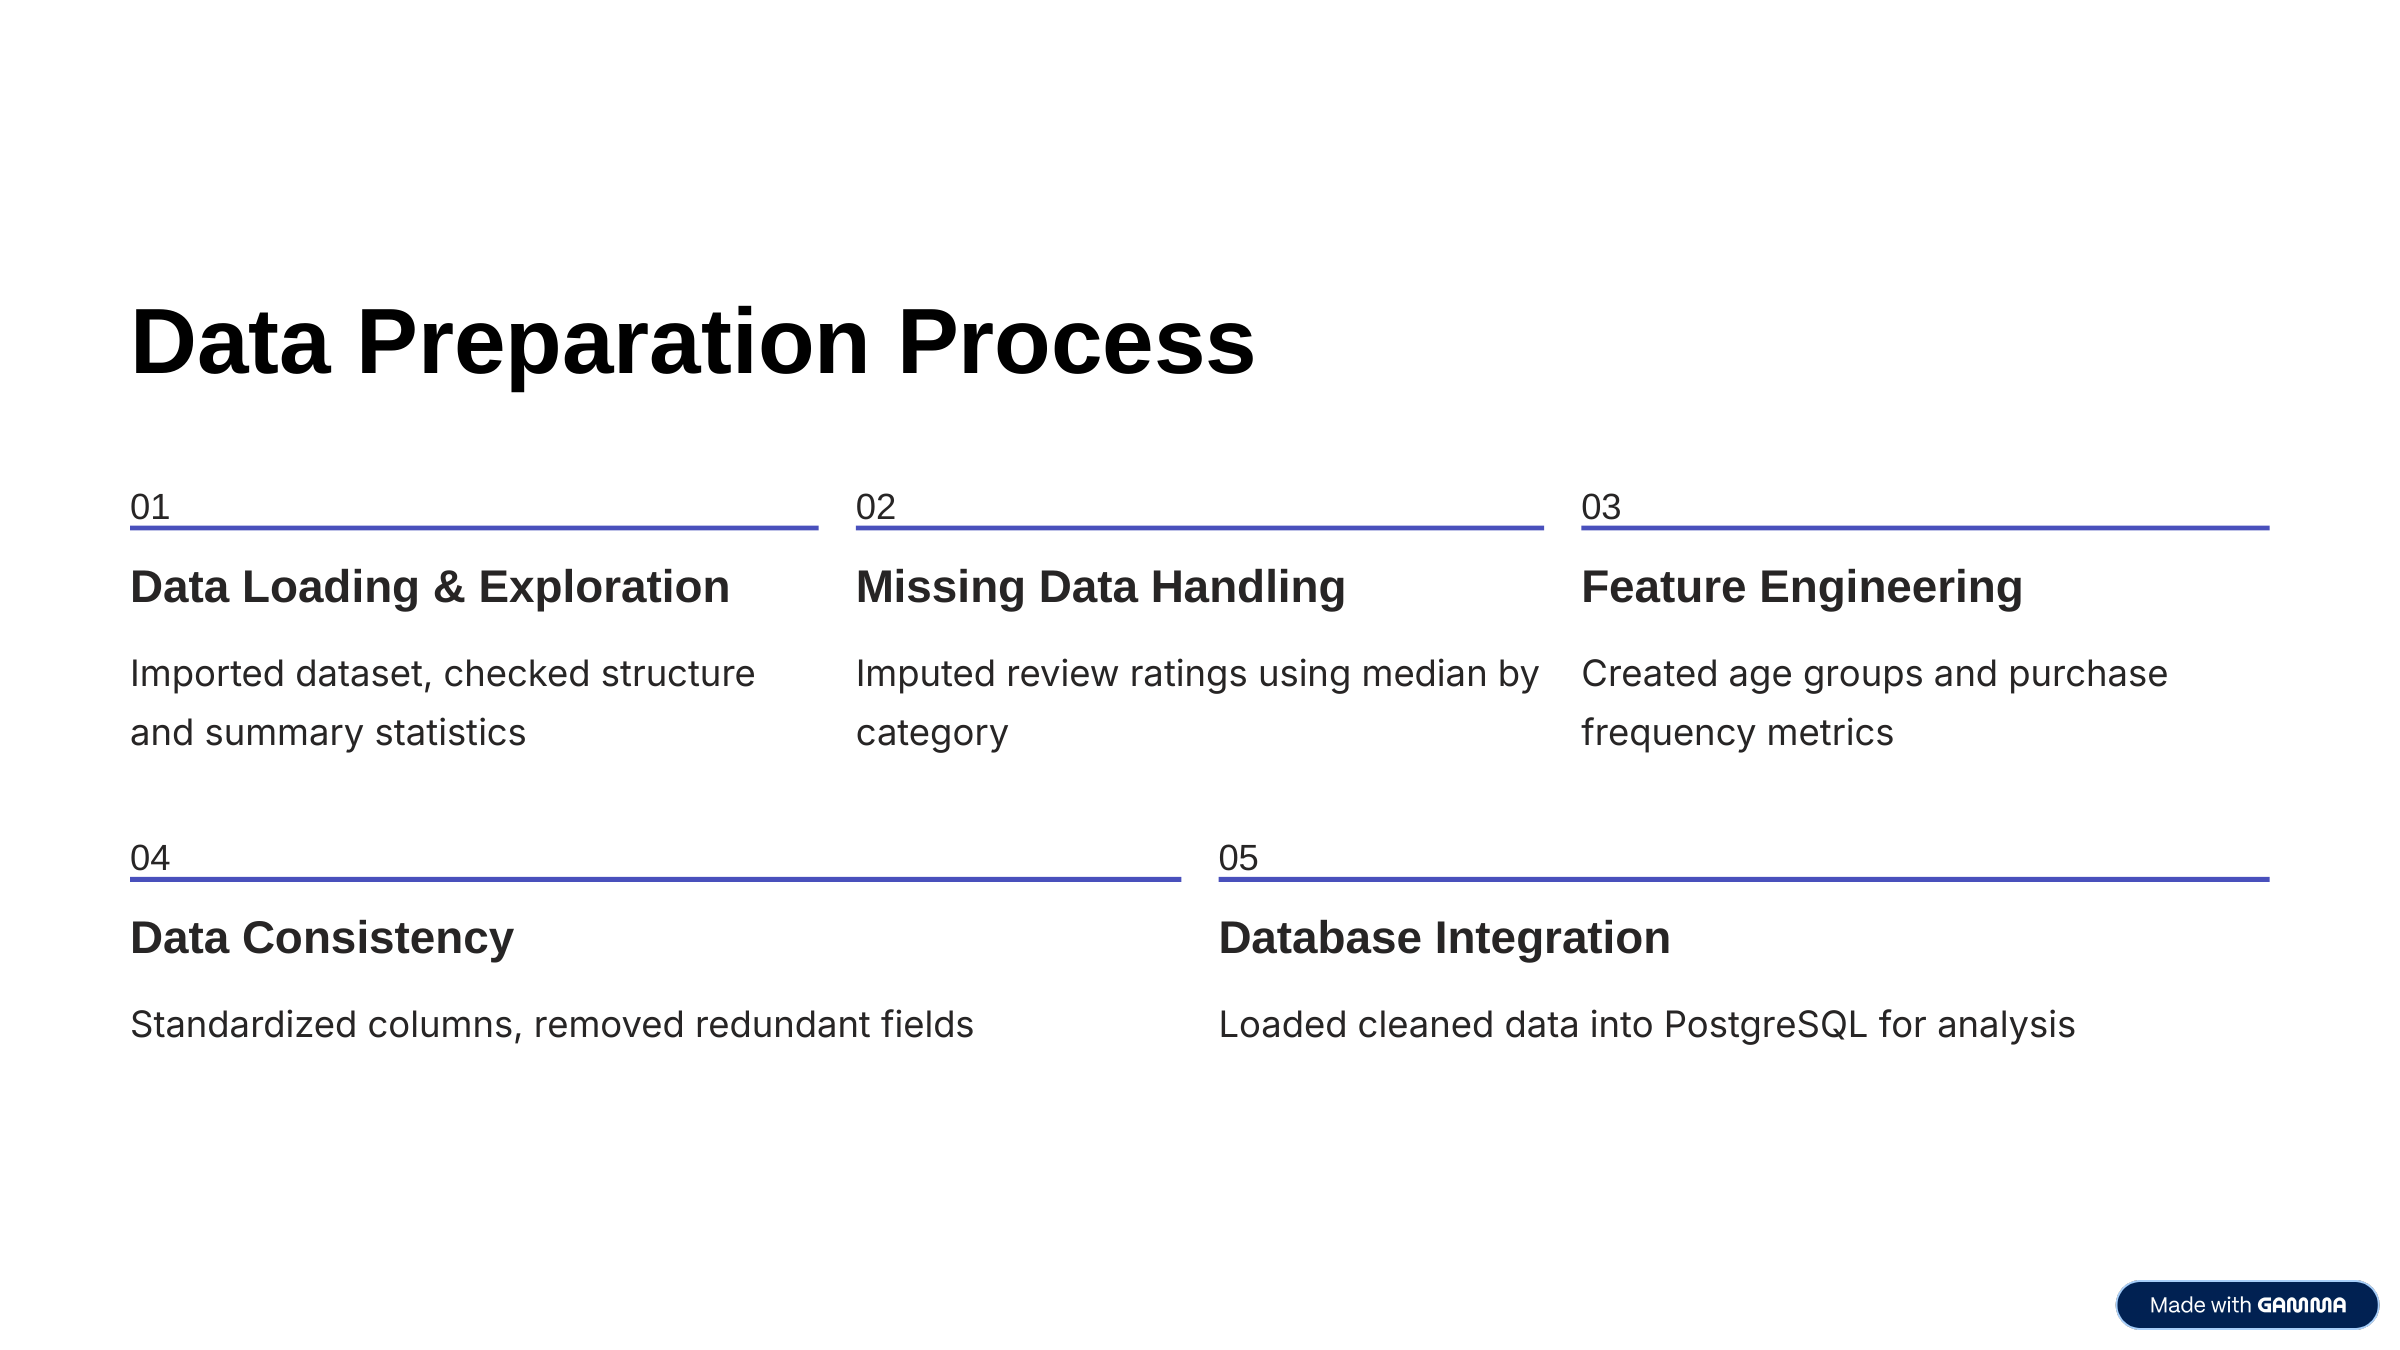

Data Preparation Process
01
02
03

Data Loading & Exploration
Missing Data Handling
Feature Engineering
Imported dataset, checked structure and summary statistics
Imputed review ratings using median by category
Created age groups and purchase frequency metrics
04
05

Data Consistency
Database Integration
Standardized columns, removed redundant fields
Loaded cleaned data into PostgreSQL for analysis